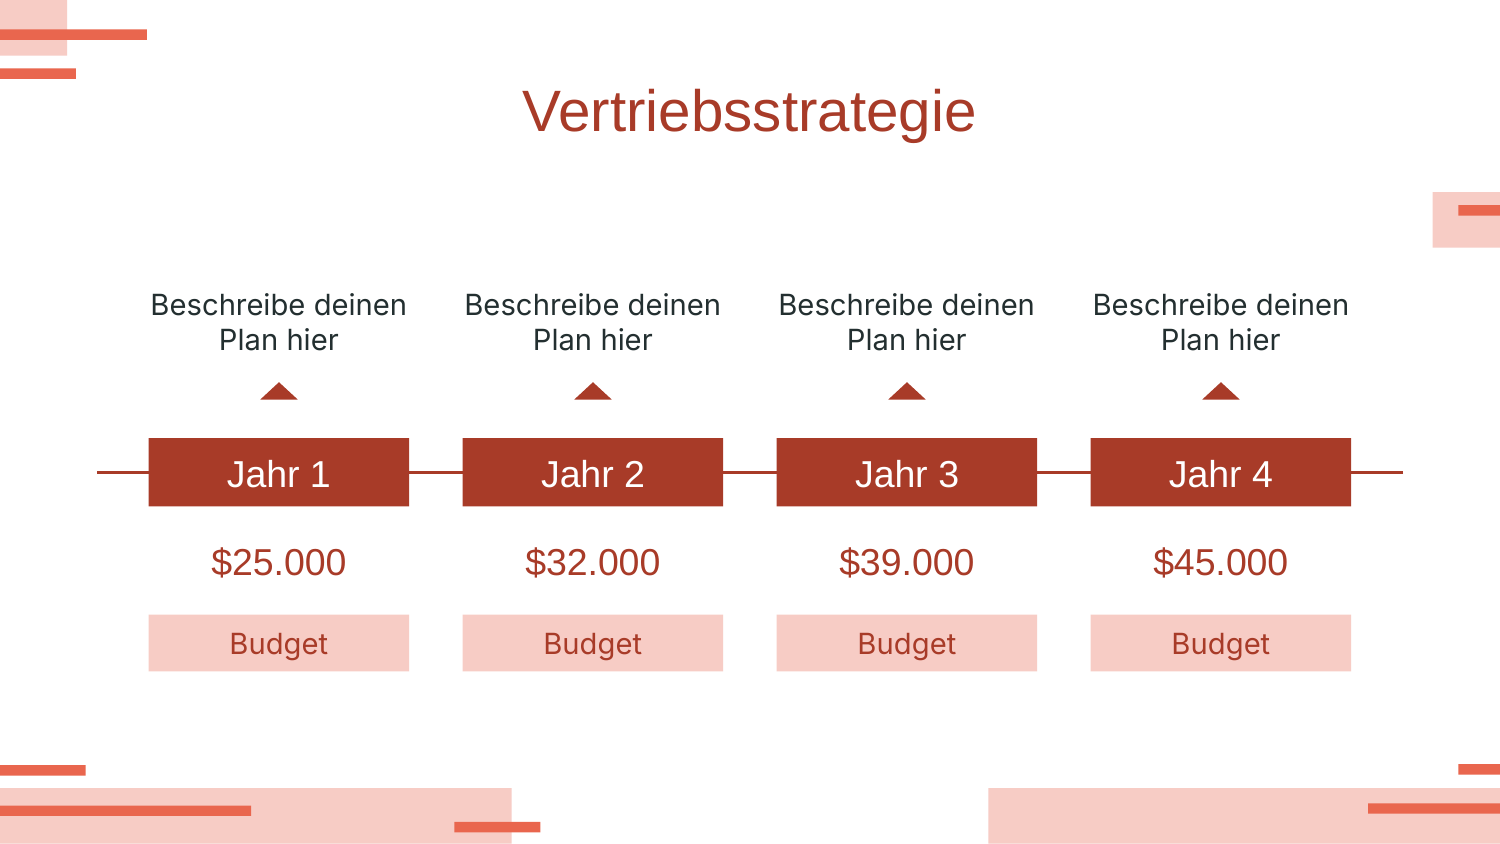

# Vertriebsstrategie
Beschreibe deinen Plan hier
Beschreibe deinen Plan hier
Beschreibe deinen Plan hier
Beschreibe deinen Plan hier

Jahr 1
Jahr 2
Jahr 3
Jahr 4
$25.000
$32.000
$39.000
$45.000
Budget
Budget
Budget
Budget